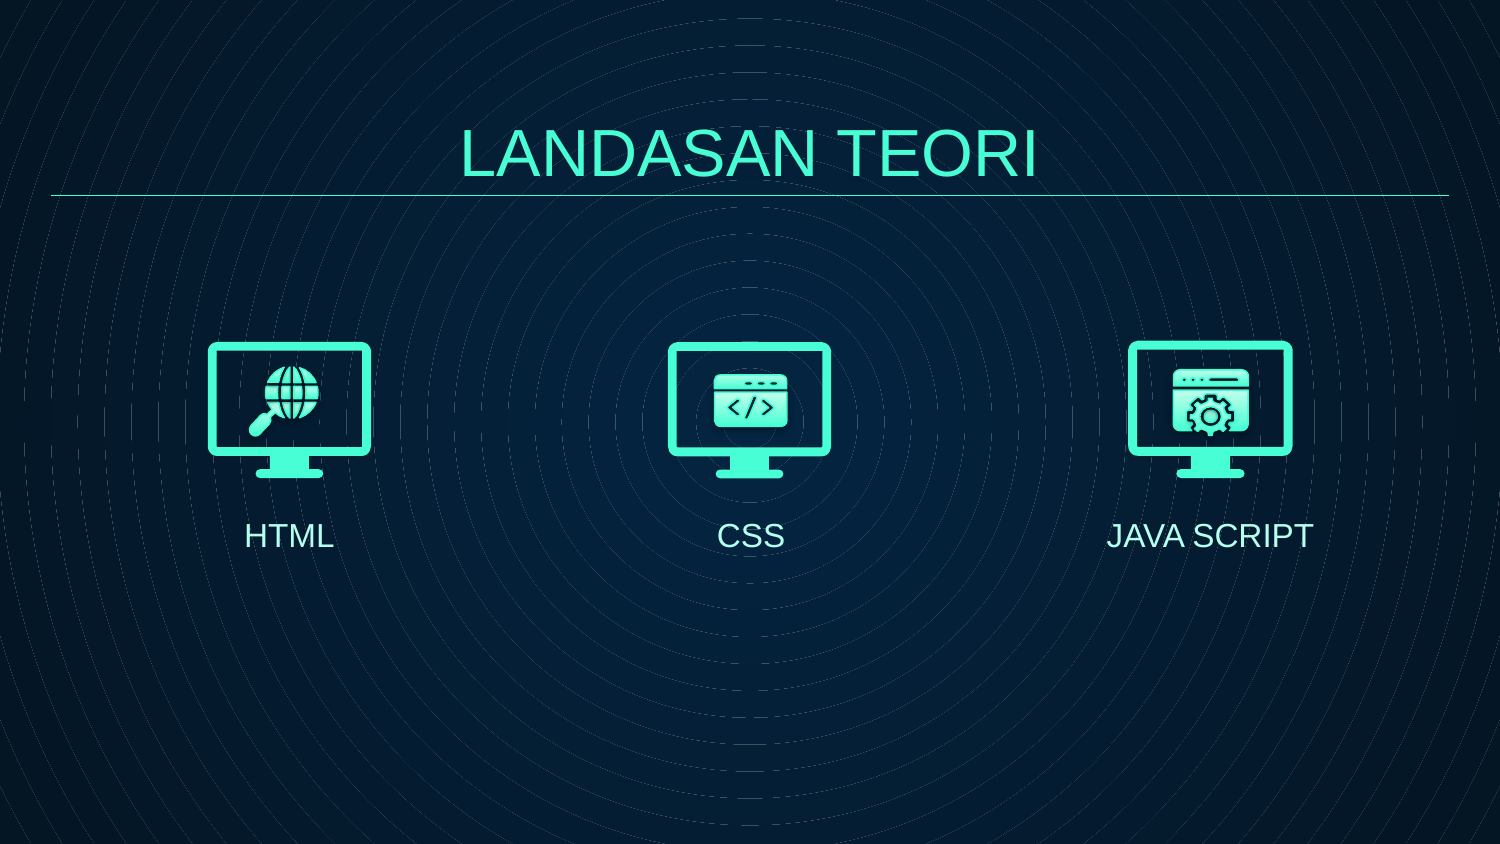

LANDASAN TEORI

# HTML
CSS
JAVA SCRIPT